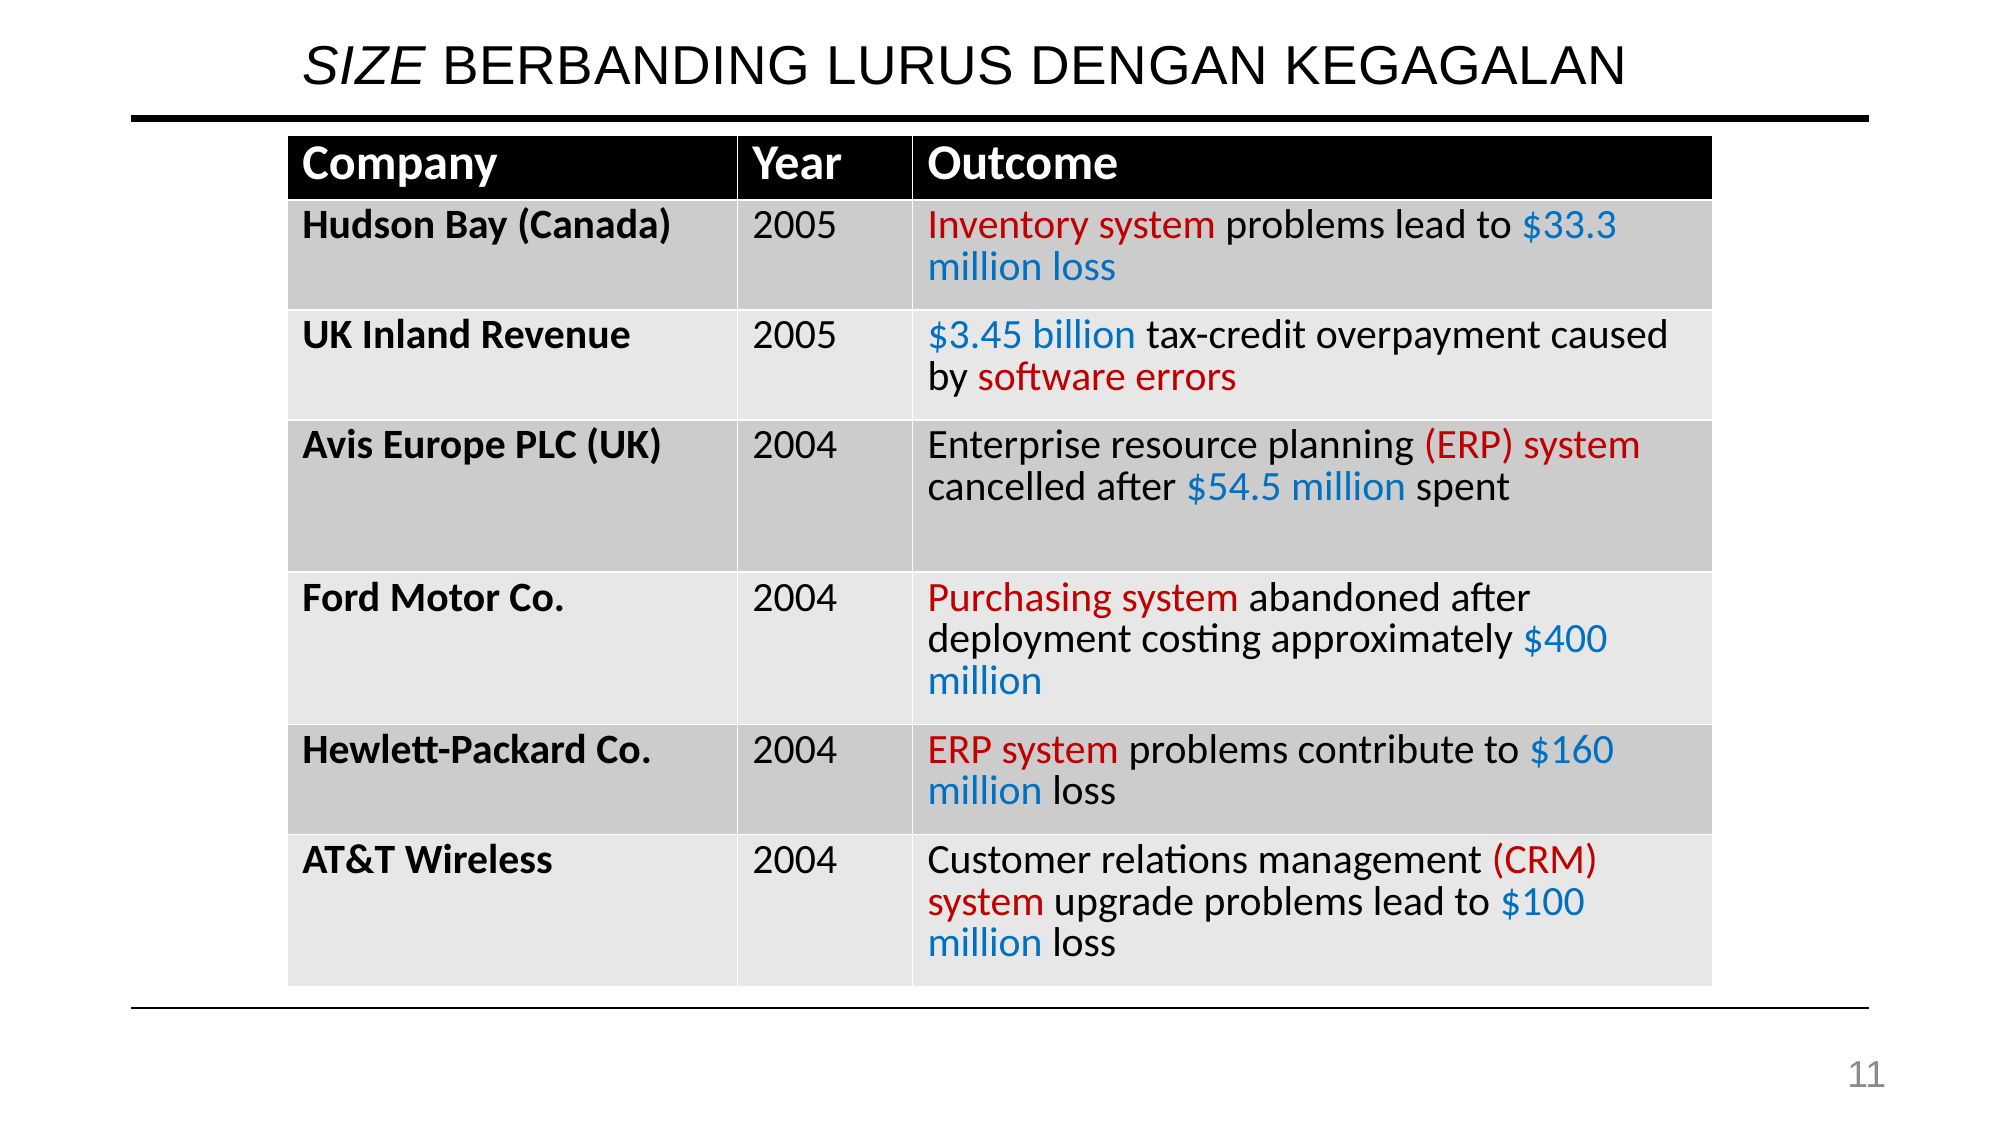

# Size Berbanding Lurus dengan Kegagalan
| Company | Year | Outcome |
| --- | --- | --- |
| Hudson Bay (Canada) | 2005 | Inventory system problems lead to $33.3 million loss |
| UK Inland Revenue | 2005 | $3.45 billion tax-credit overpayment caused by software errors |
| Avis Europe PLC (UK) | 2004 | Enterprise resource planning (ERP) system cancelled after $54.5 million spent |
| Ford Motor Co. | 2004 | Purchasing system abandoned after deployment costing approximately $400 million |
| Hewlett-Packard Co. | 2004 | ERP system problems contribute to $160 million loss |
| AT&T Wireless | 2004 | Customer relations management (CRM) system upgrade problems lead to $100 million loss |
11